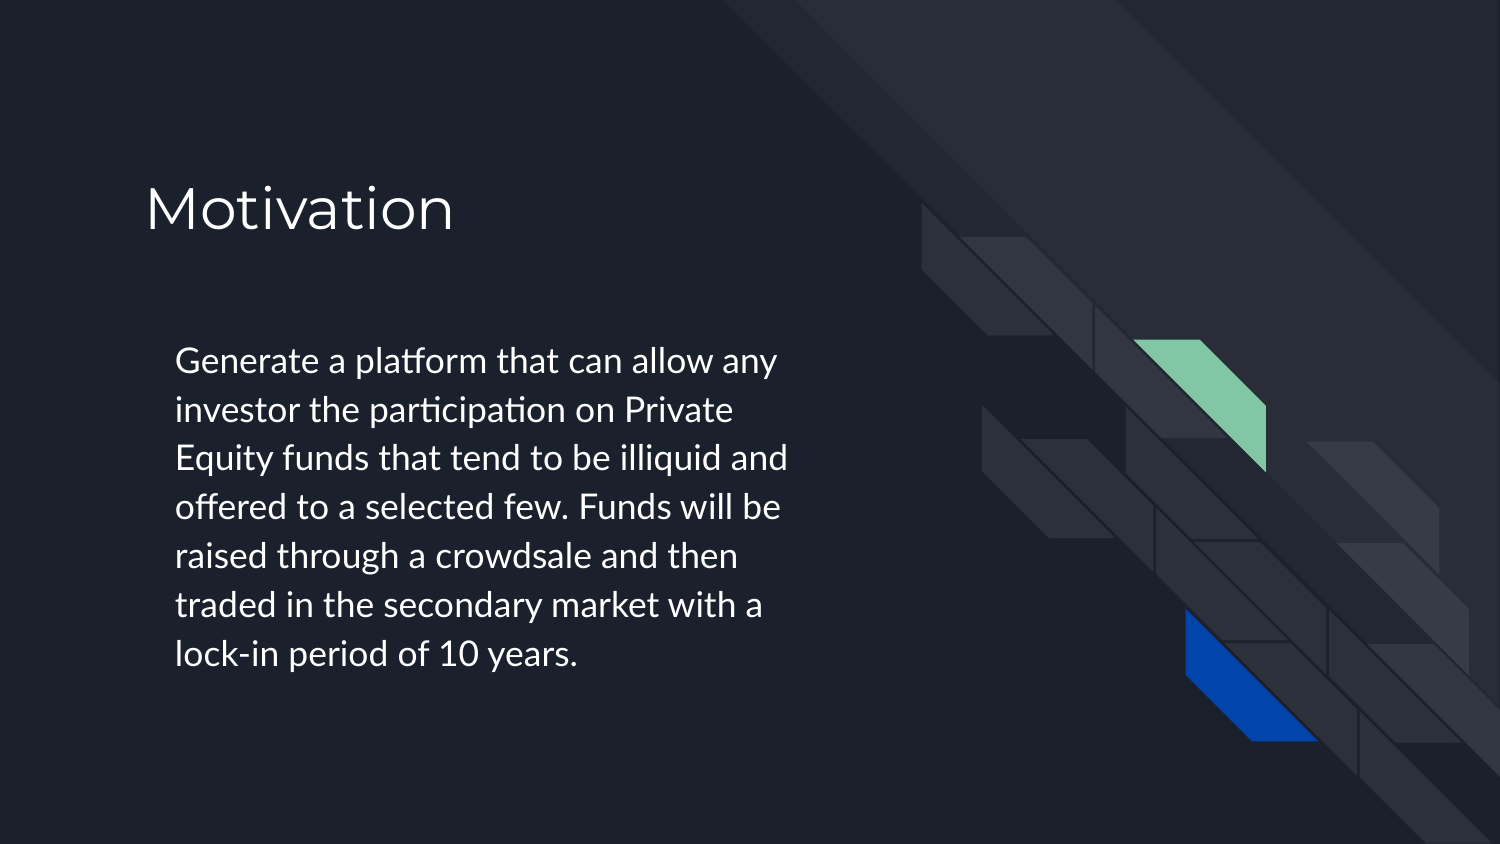

# Motivation
Generate a platform that can allow any investor the participation on Private Equity funds that tend to be illiquid and offered to a selected few. Funds will be raised through a crowdsale and then traded in the secondary market with a lock-in period of 10 years.